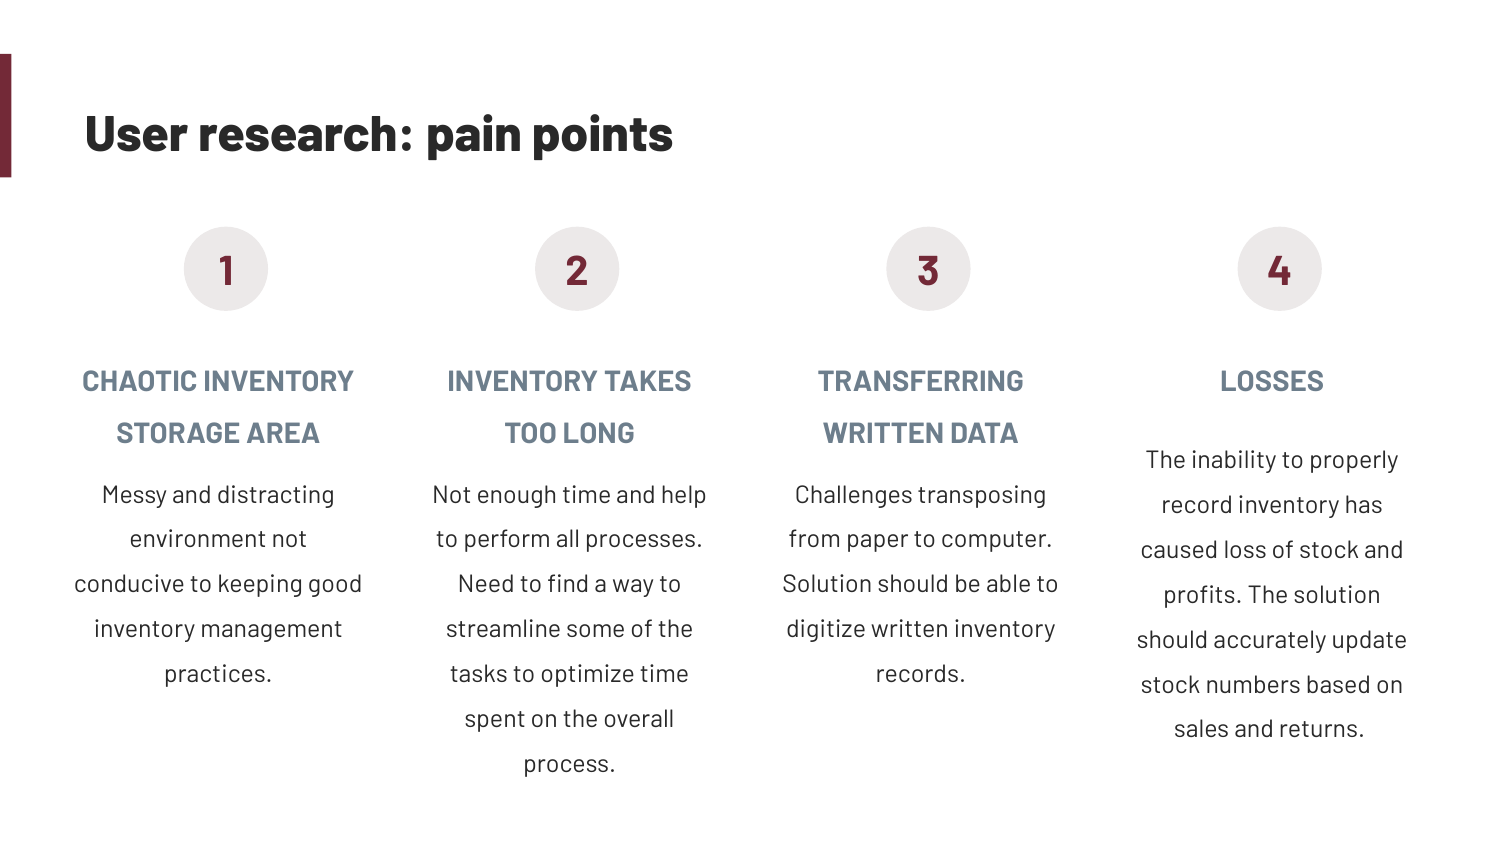

User research: pain points
1
2
3
4
CHAOTIC INVENTORY STORAGE AREA
INVENTORY TAKES TOO LONG
TRANSFERRING WRITTEN DATA
LOSSES
The inability to properly record inventory has caused loss of stock and profits. The solution should accurately update stock numbers based on sales and returns.
Messy and distracting environment not conducive to keeping good inventory management practices.
Not enough time and help to perform all processes.
Need to find a way to streamline some of the tasks to optimize time spent on the overall process.
Challenges transposing from paper to computer. Solution should be able to digitize written inventory records.